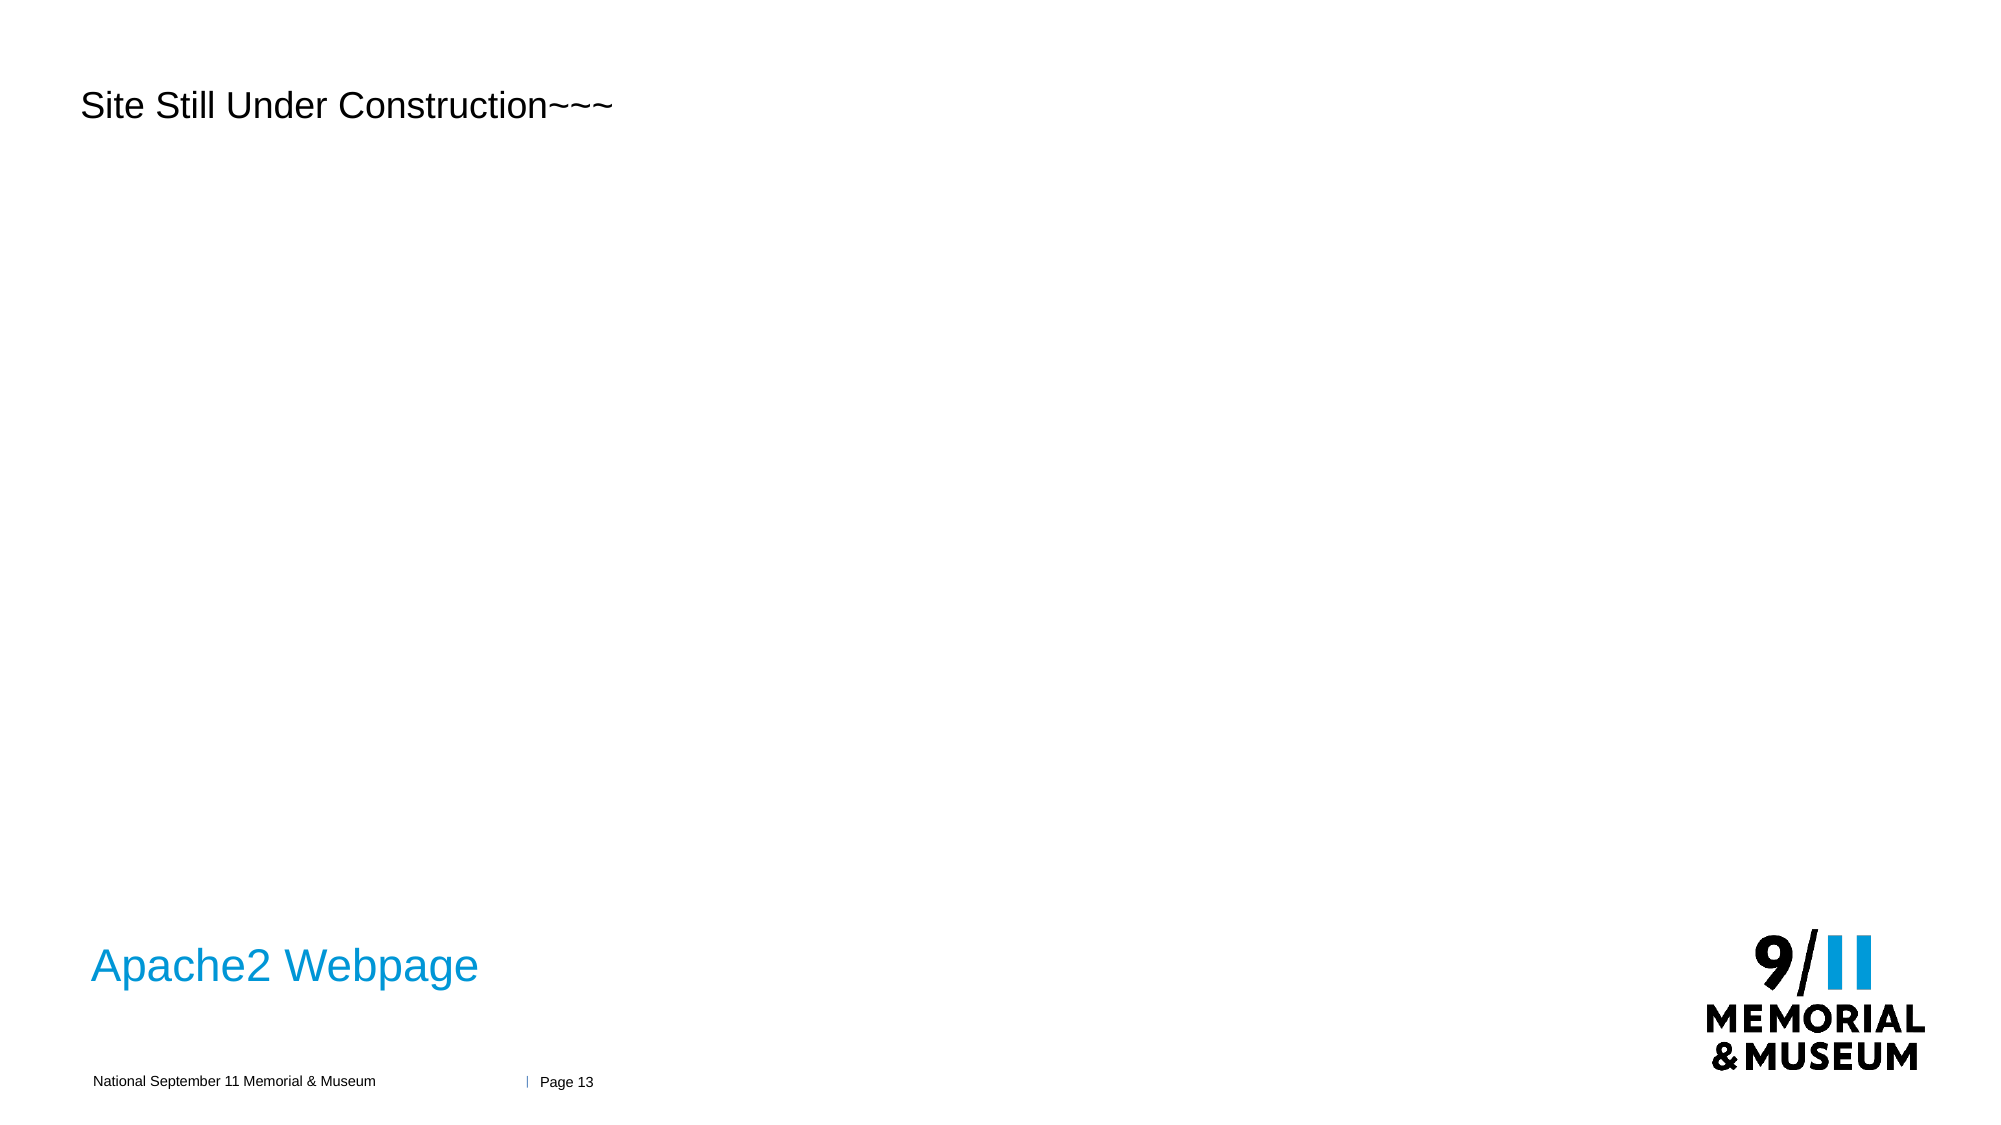

Site Still Under Construction~~~
# Apache2 Webpage